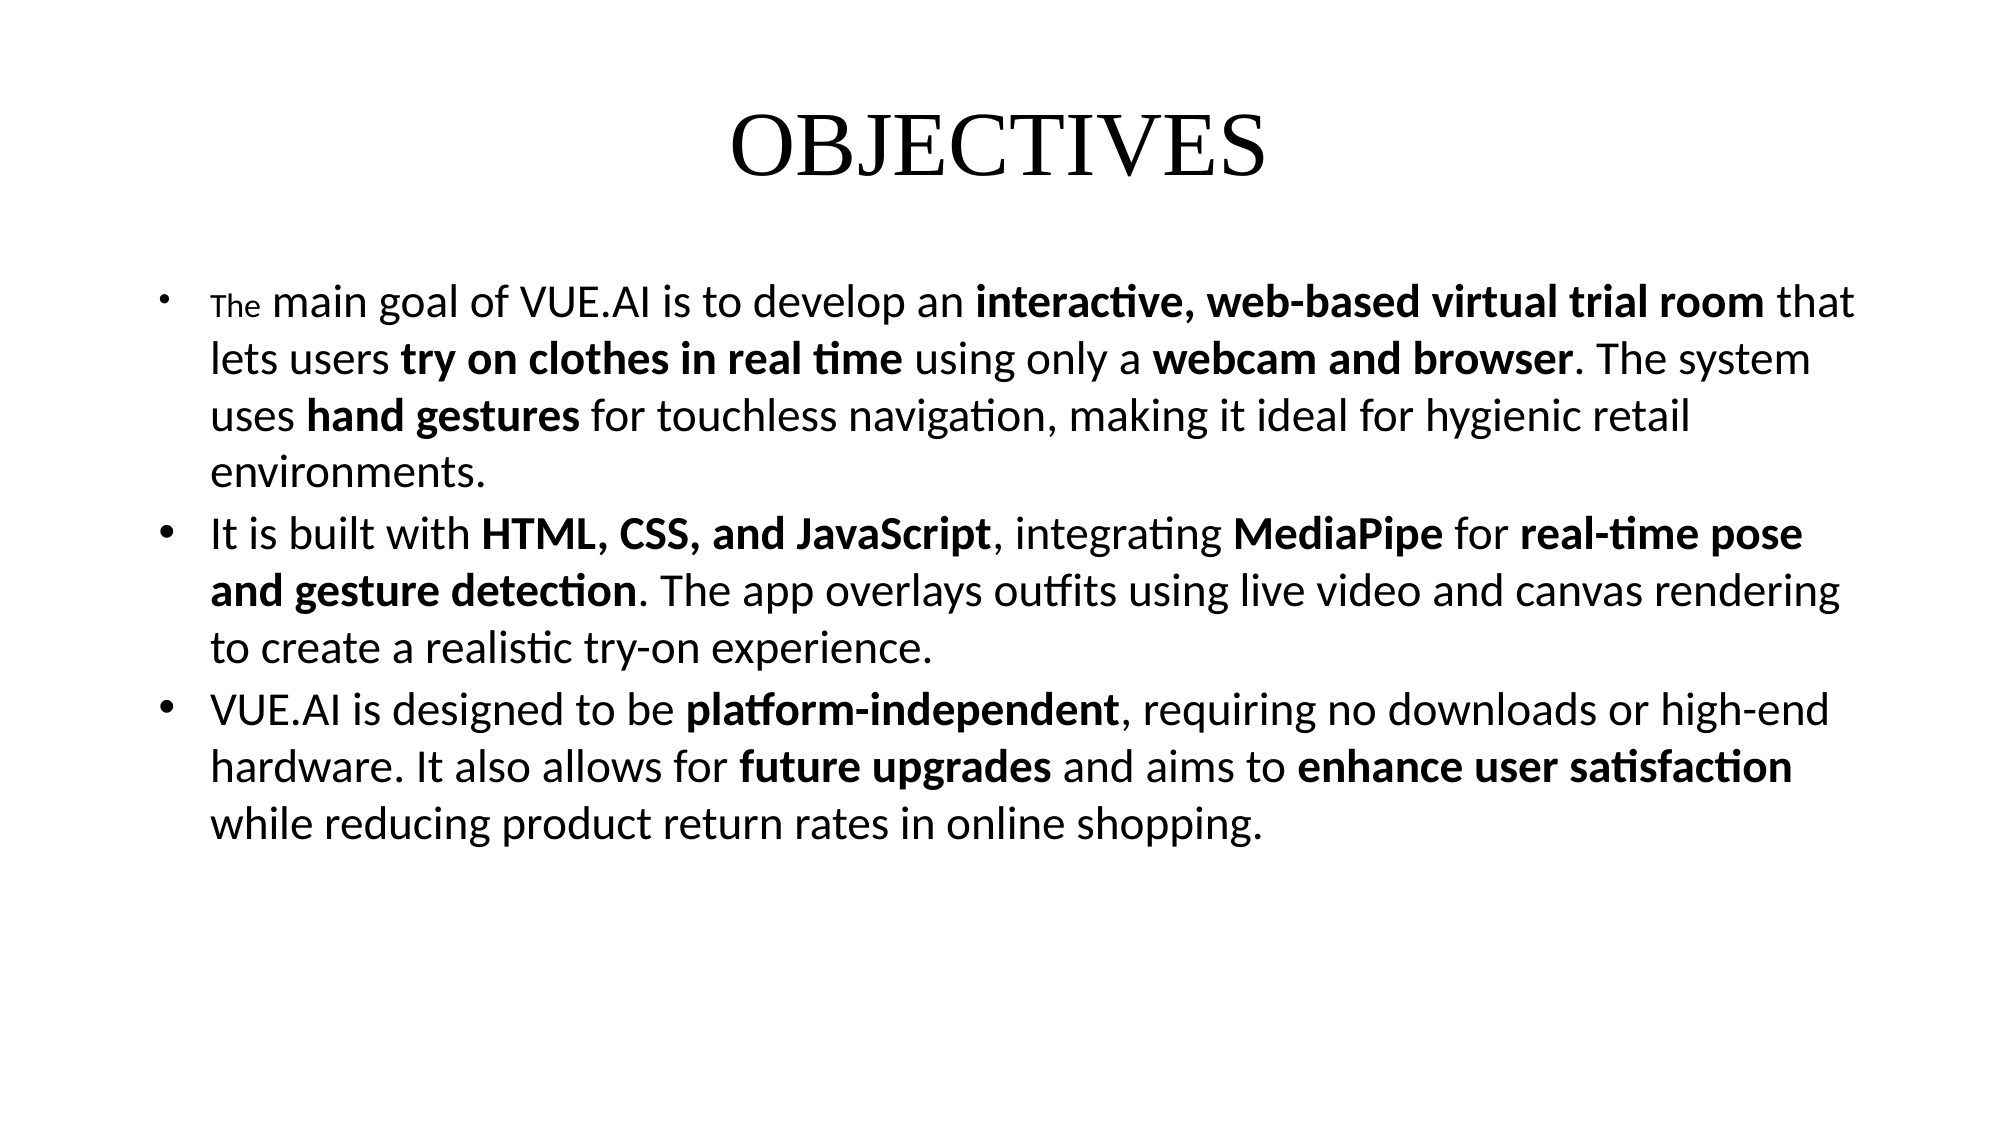

# OBJECTIVES
The main goal of VUE.AI is to develop an interactive, web-based virtual trial room that lets users try on clothes in real time using only a webcam and browser. The system uses hand gestures for touchless navigation, making it ideal for hygienic retail environments.
It is built with HTML, CSS, and JavaScript, integrating MediaPipe for real-time pose and gesture detection. The app overlays outfits using live video and canvas rendering to create a realistic try-on experience.
VUE.AI is designed to be platform-independent, requiring no downloads or high-end hardware. It also allows for future upgrades and aims to enhance user satisfaction while reducing product return rates in online shopping.